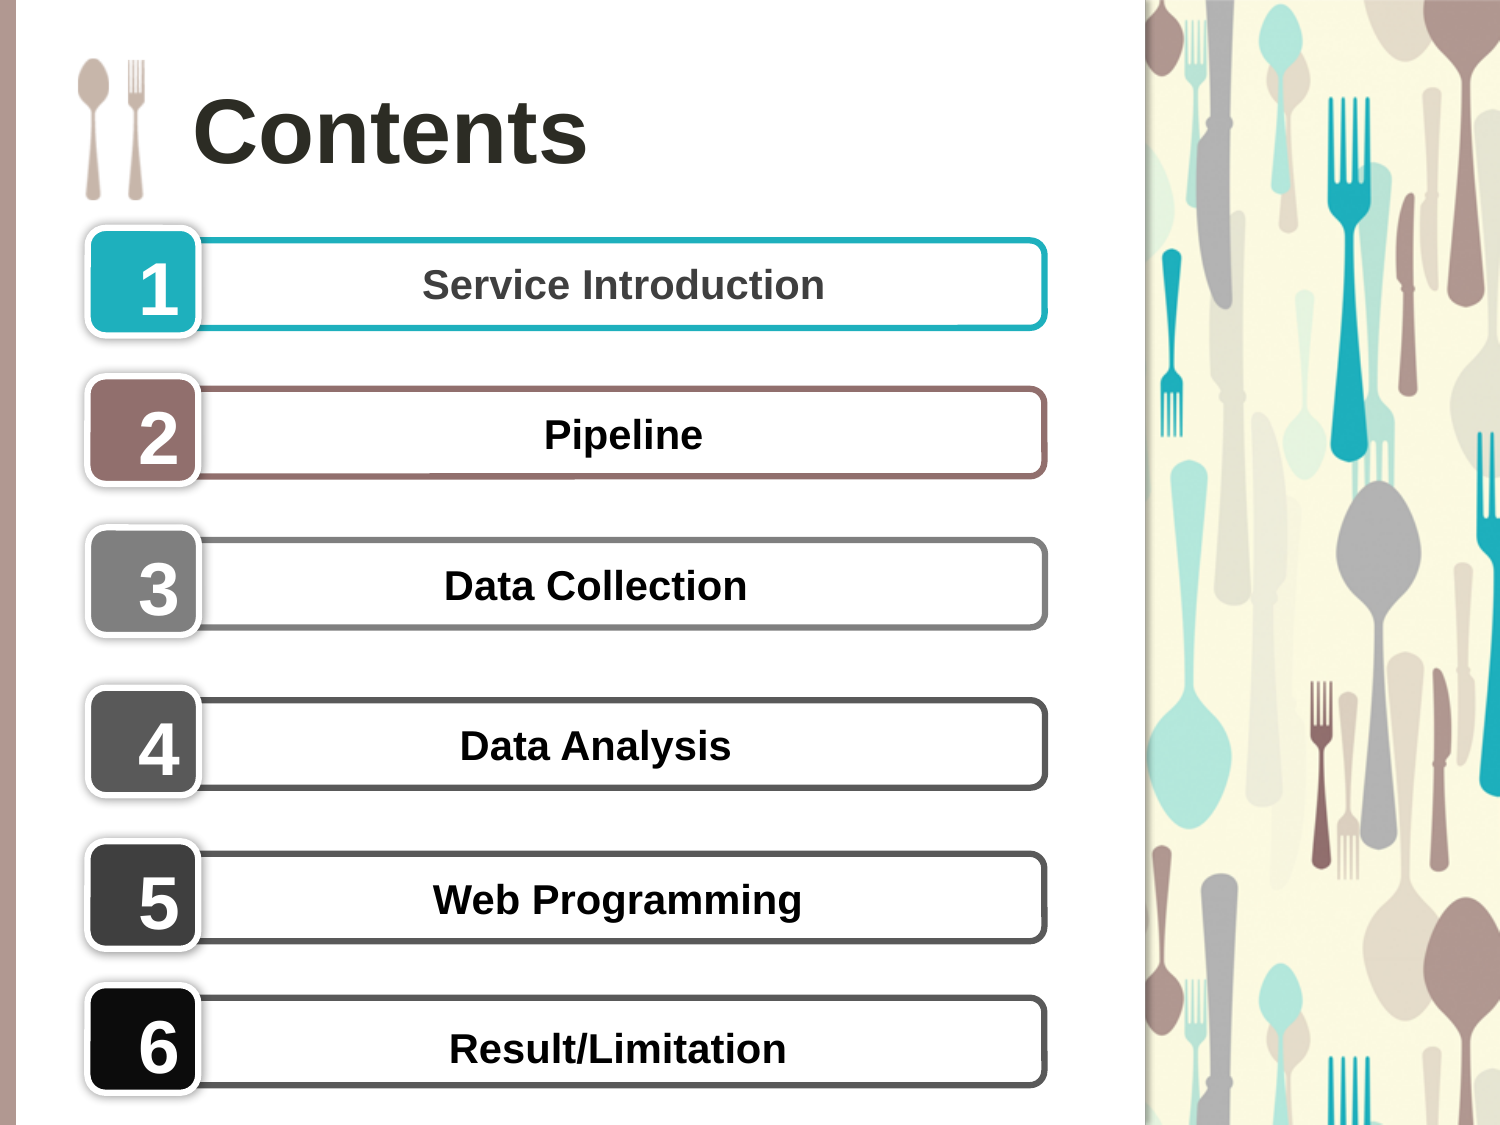

# Contents

1

Service Introduction

2

Pipeline

3
Data Collection

4
Data Analysis

5

Web Programming

6

Result/Limitation